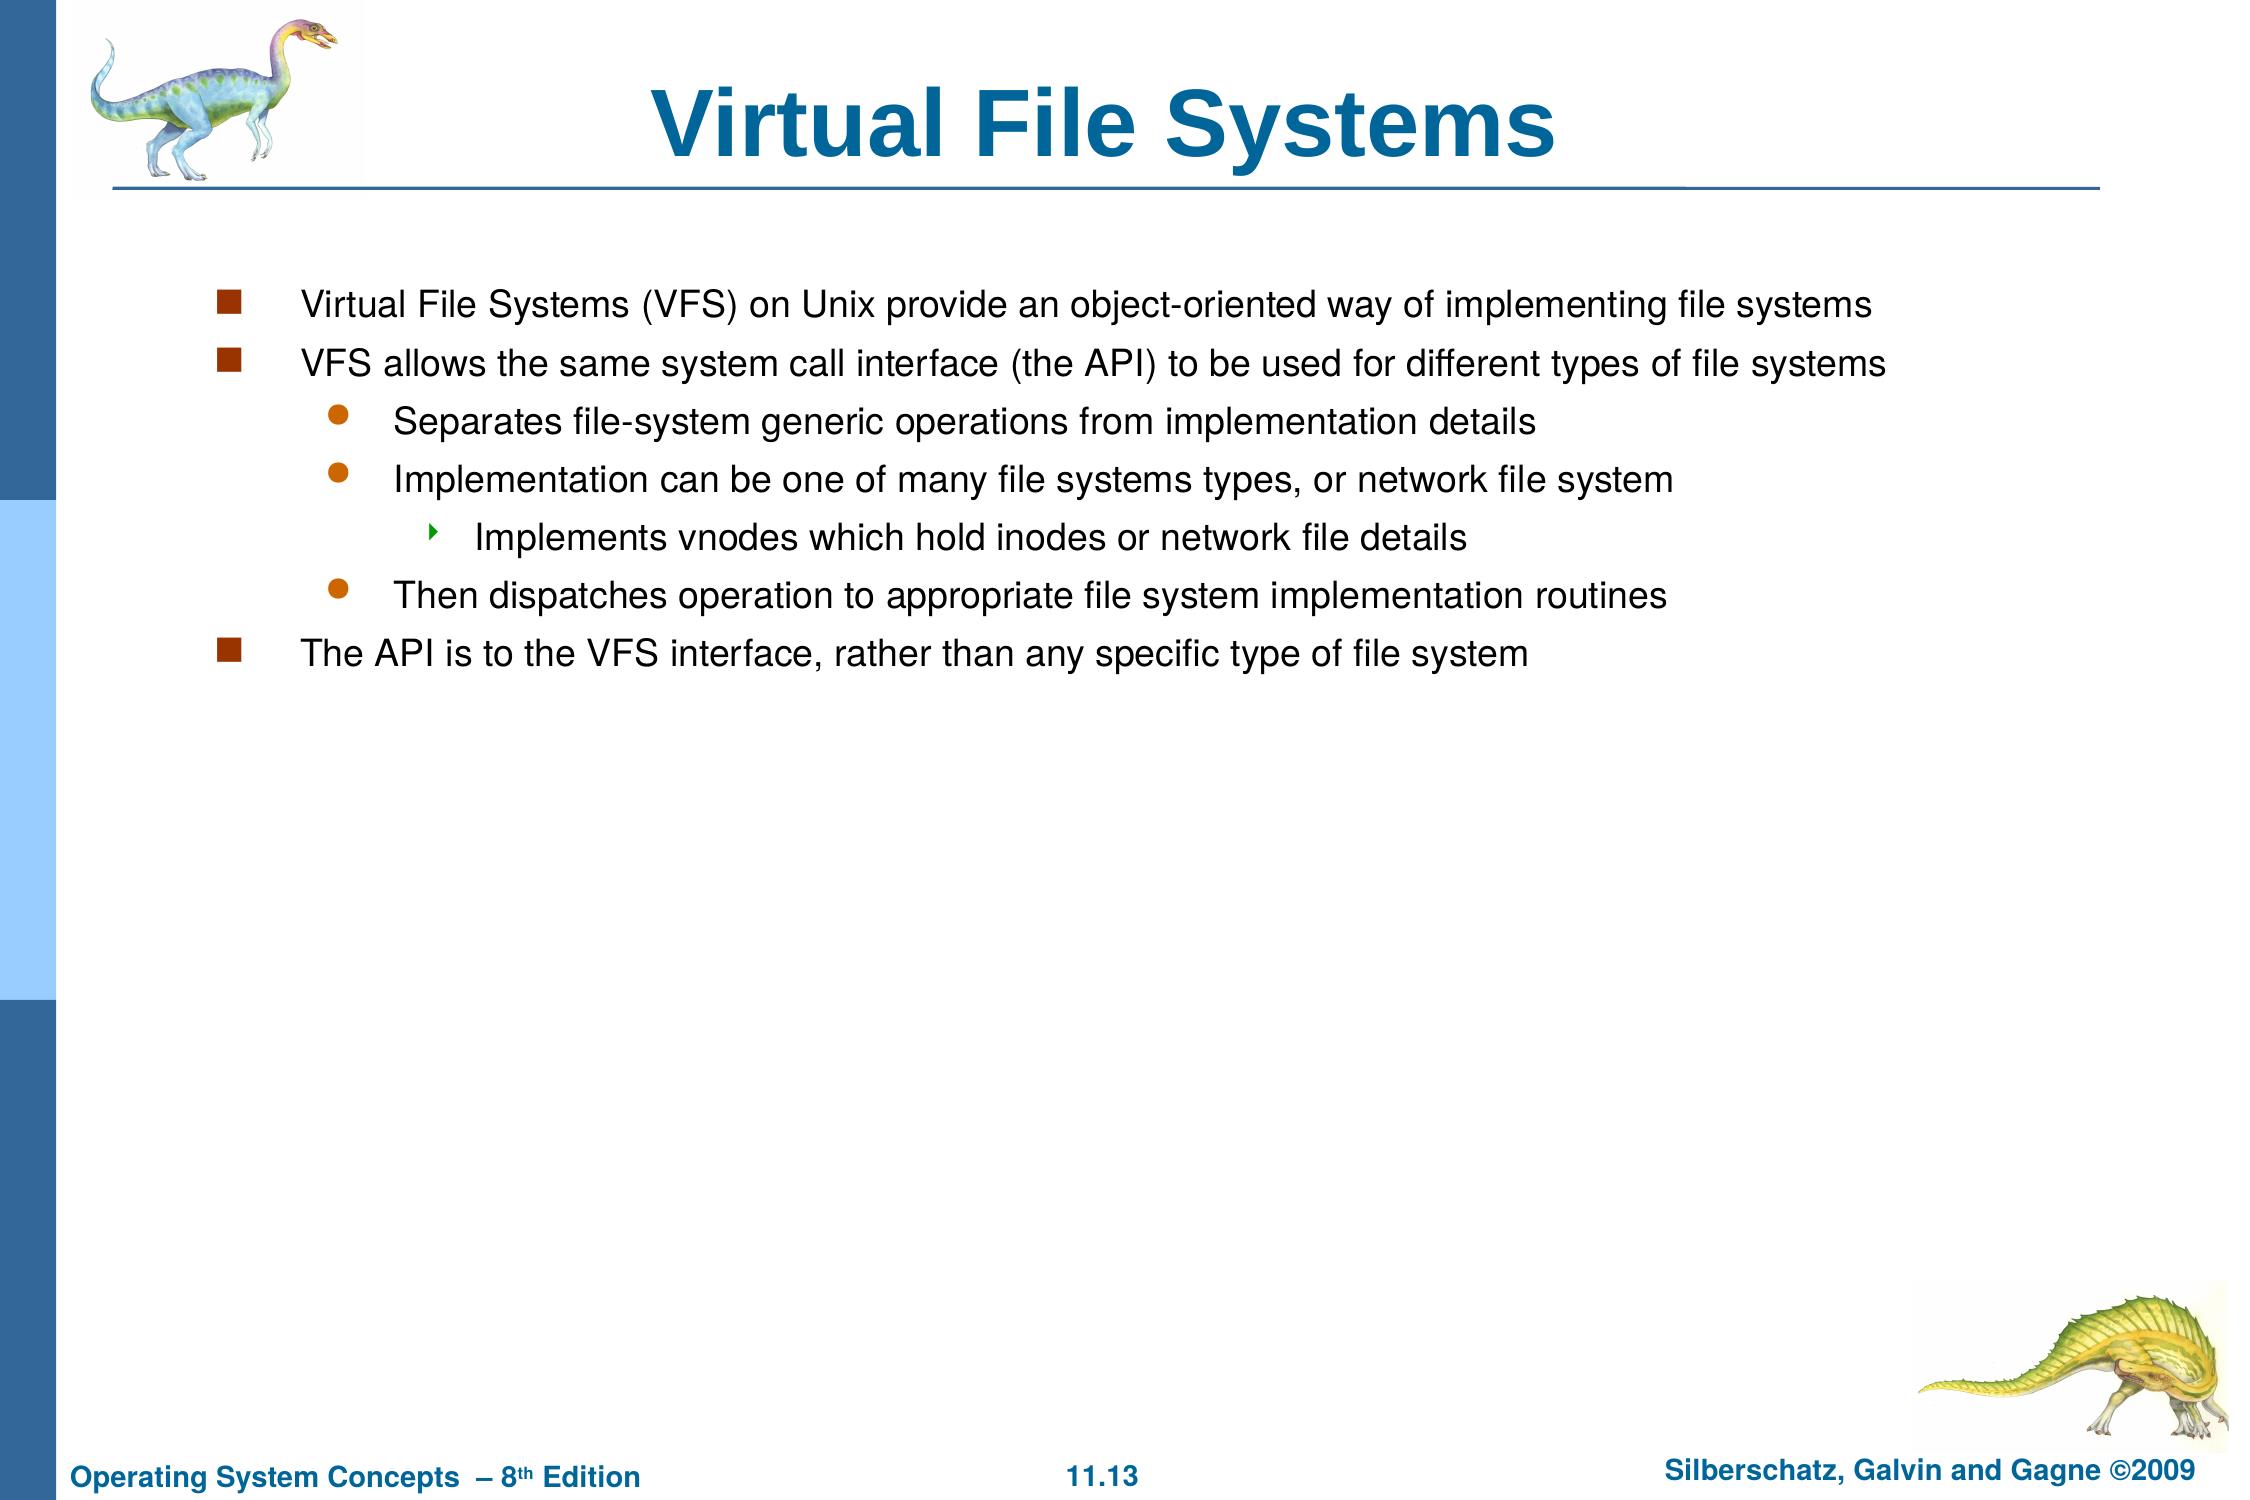

# Virtual File Systems
Virtual File Systems (VFS) on Unix provide an object-oriented way of implementing file systems
VFS allows the same system call interface (the API) to be used for different types of file systems
Separates file-system generic operations from implementation details
Implementation can be one of many file systems types, or network file system
Implements vnodes which hold inodes or network file details
Then dispatches operation to appropriate file system implementation routines
The API is to the VFS interface, rather than any specific type of file system